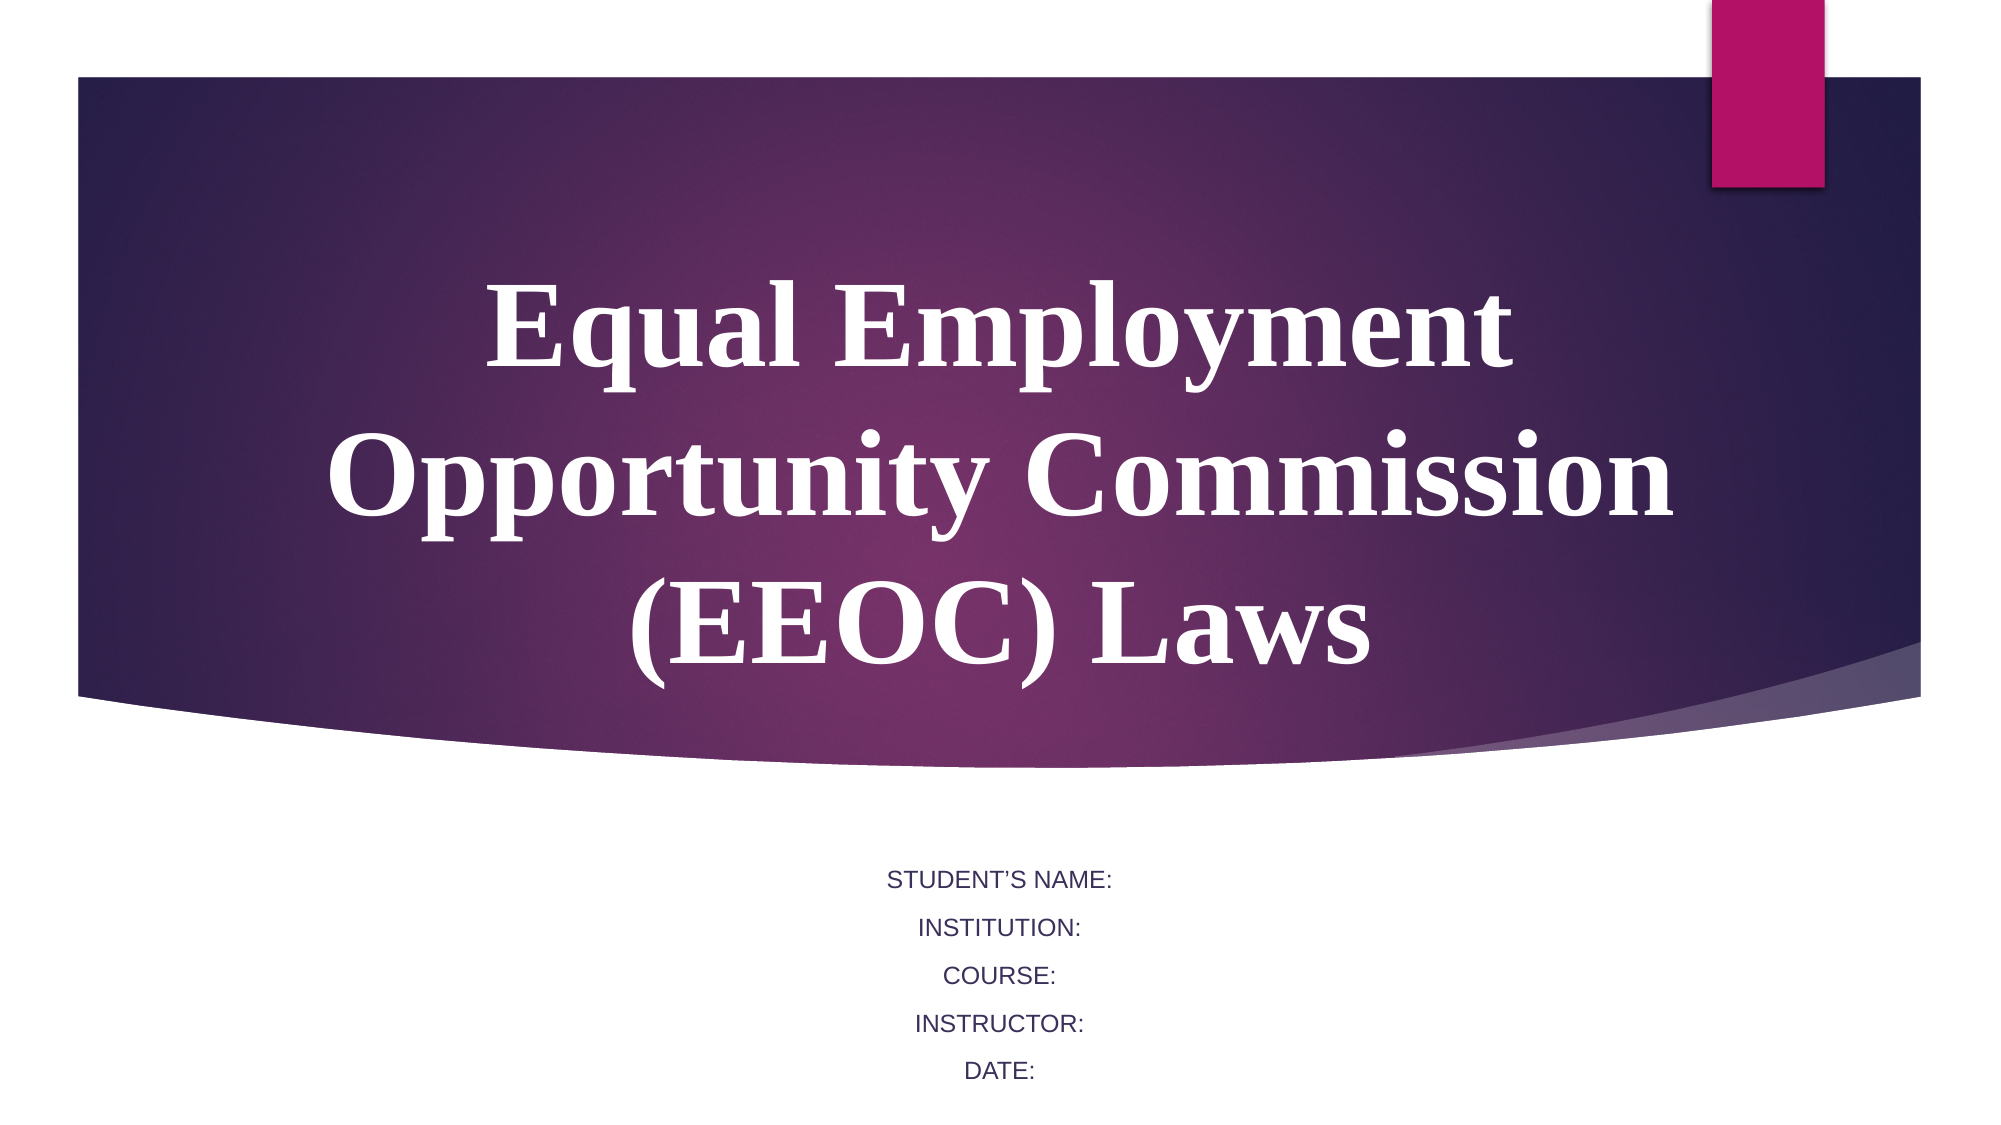

# Equal Employment Opportunity Commission (EEOC) Laws

Student’s Name:
Institution:
Course:
Instructor:
Date: